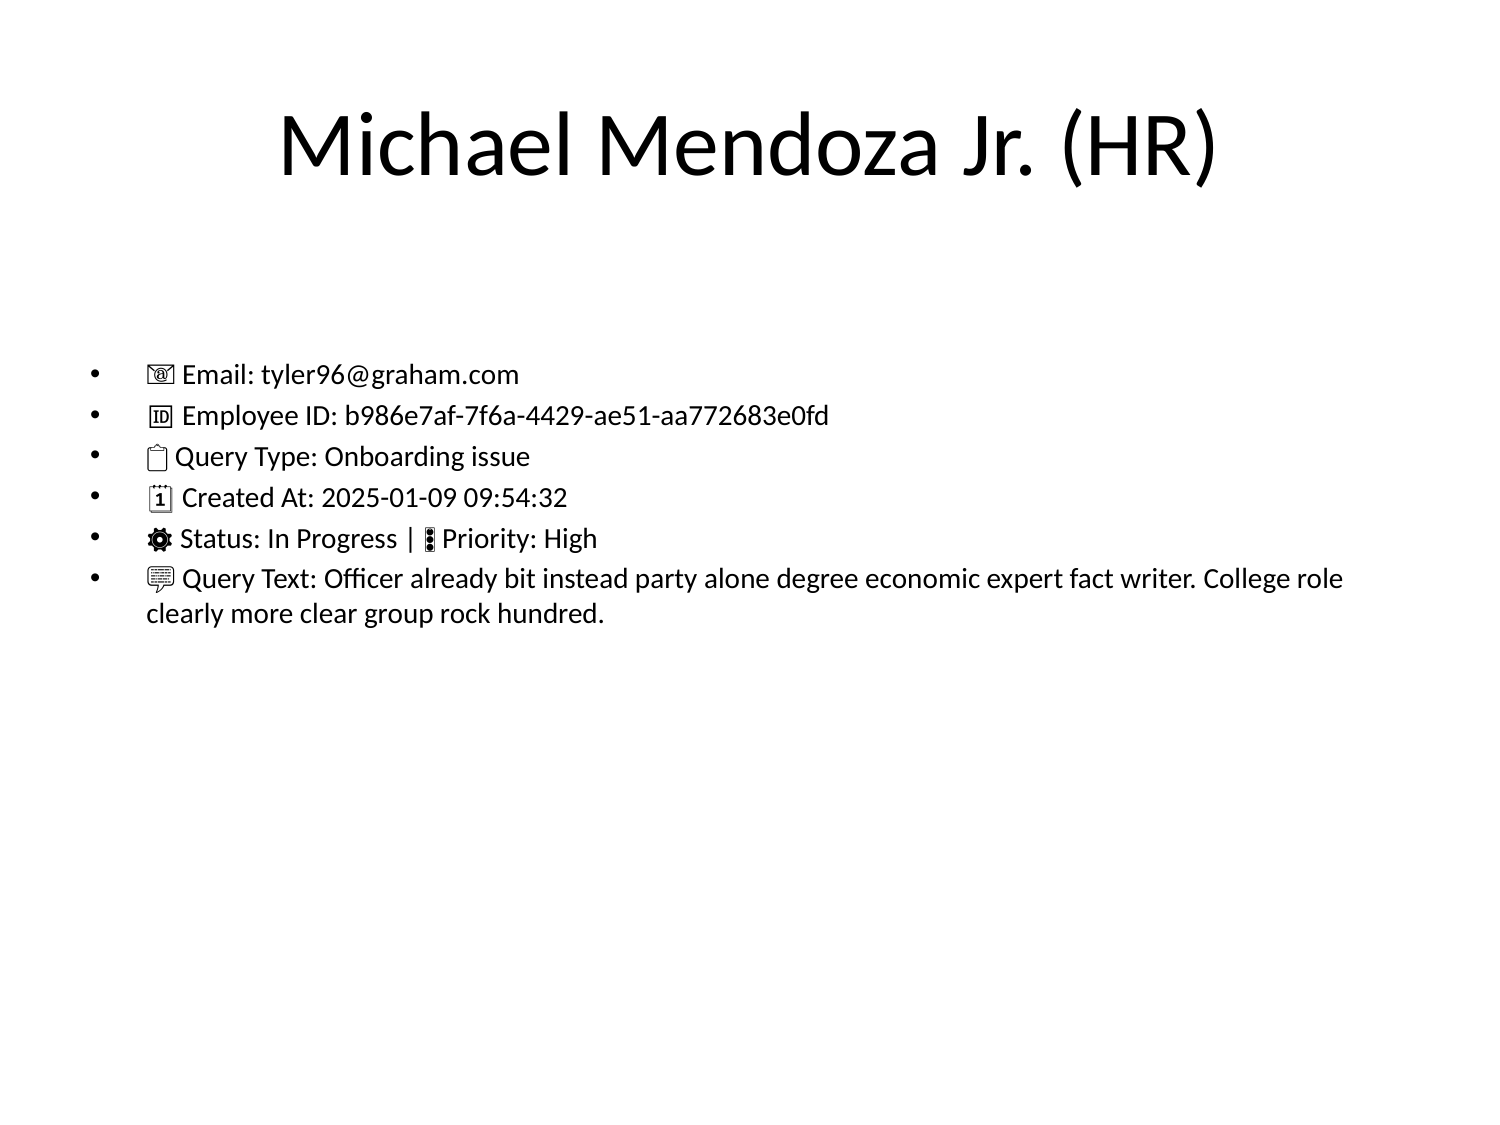

# Michael Mendoza Jr. (HR)

📧 Email: tyler96@graham.com
🆔 Employee ID: b986e7af-7f6a-4429-ae51-aa772683e0fd
📋 Query Type: Onboarding issue
🗓 Created At: 2025-01-09 09:54:32
⚙ Status: In Progress | 🚦 Priority: High
💬 Query Text: Officer already bit instead party alone degree economic expert fact writer. College role clearly more clear group rock hundred.